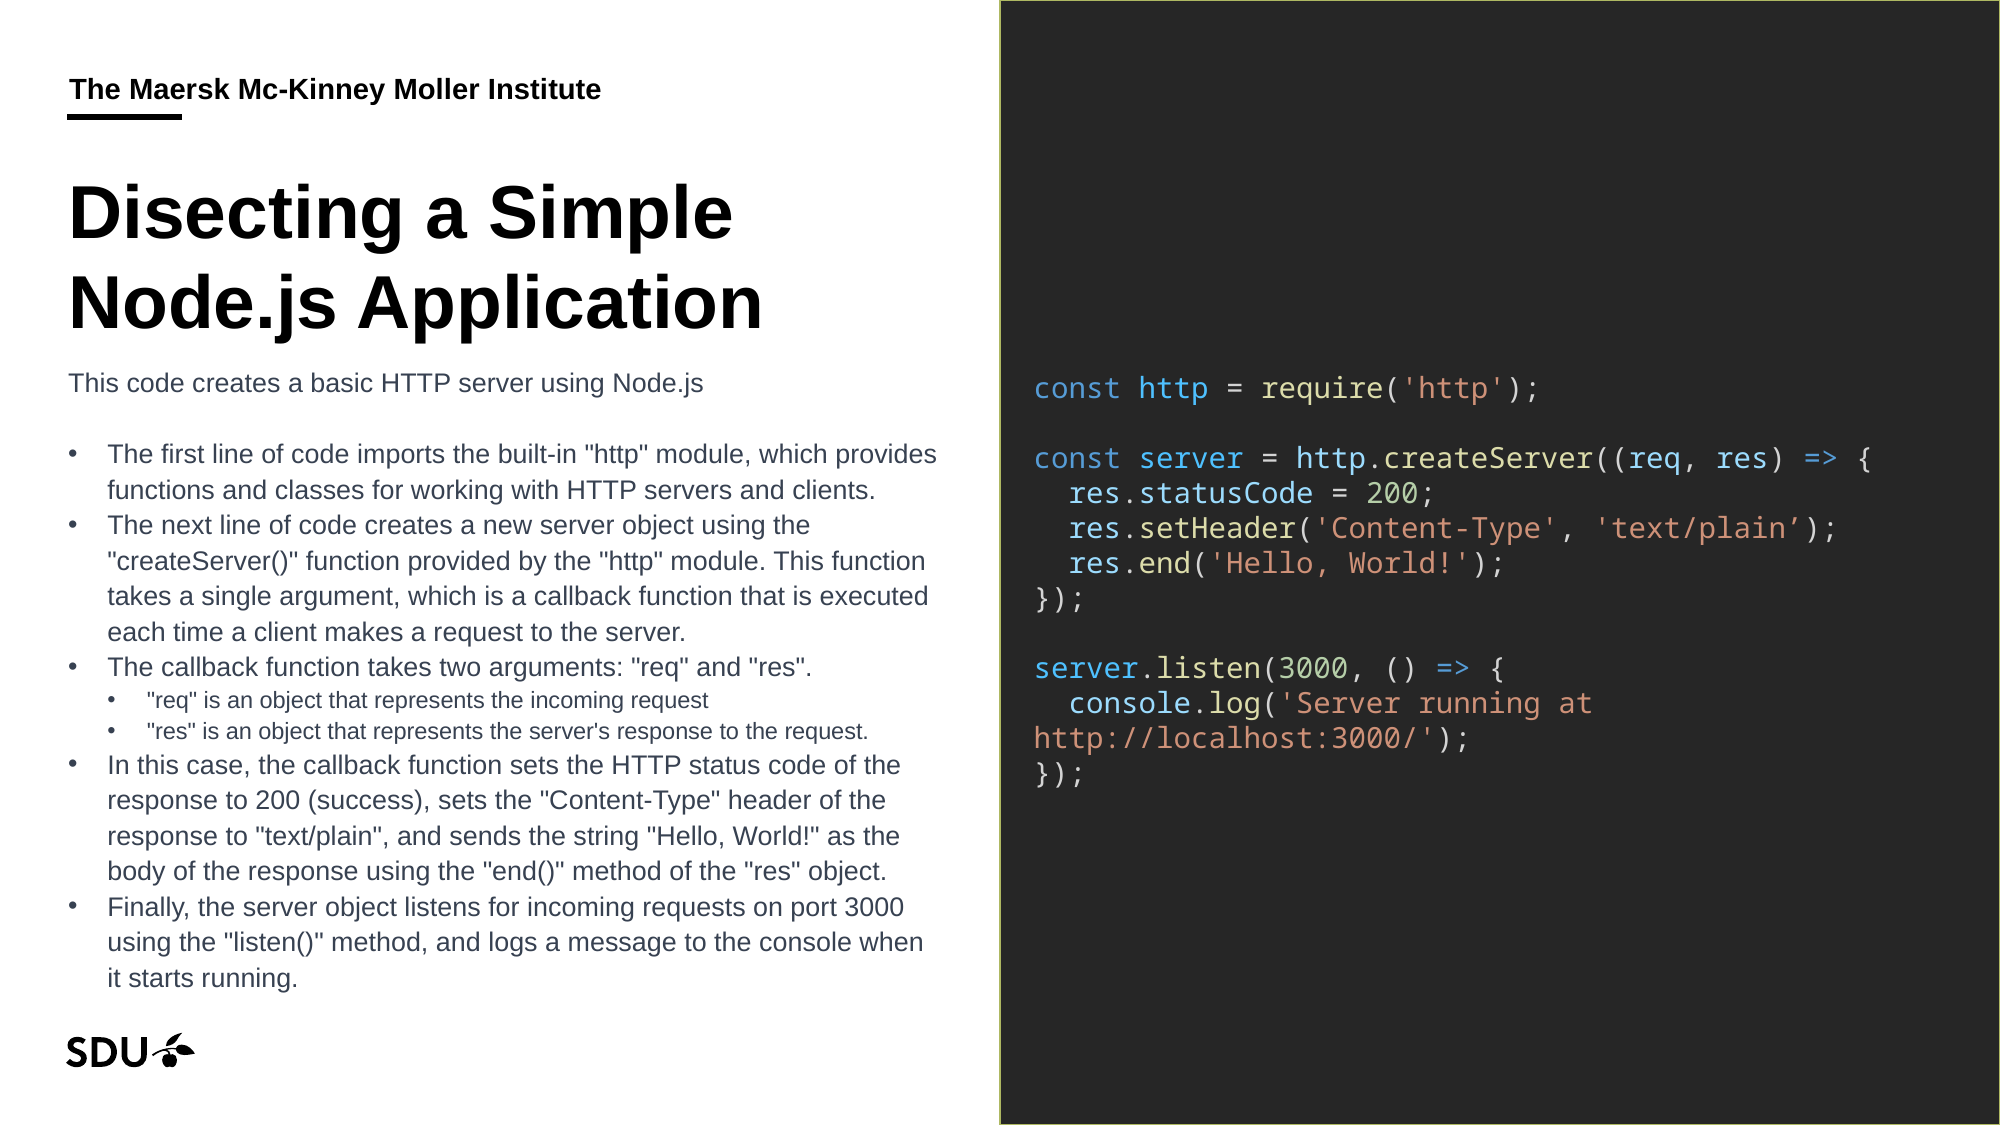

# Disecting a Simple Node.js Application
This code creates a basic HTTP server using Node.js

The first line of code imports the built-in "http" module, which provides functions and classes for working with HTTP servers and clients.
The next line of code creates a new server object using the "createServer()" function provided by the "http" module. This function takes a single argument, which is a callback function that is executed each time a client makes a request to the server.
The callback function takes two arguments: "req" and "res".
"req" is an object that represents the incoming request
"res" is an object that represents the server's response to the request.
In this case, the callback function sets the HTTP status code of the response to 200 (success), sets the "Content-Type" header of the response to "text/plain", and sends the string "Hello, World!" as the body of the response using the "end()" method of the "res" object.
Finally, the server object listens for incoming requests on port 3000 using the "listen()" method, and logs a message to the console when it starts running.
const http = require('http');
const server = http.createServer((req, res) => {
  res.statusCode = 200;
  res.setHeader('Content-Type', 'text/plain’);
  res.end('Hello, World!');
});
server.listen(3000, () => {
  console.log('Server running at http://localhost:3000/');
});
18/09/2024
13